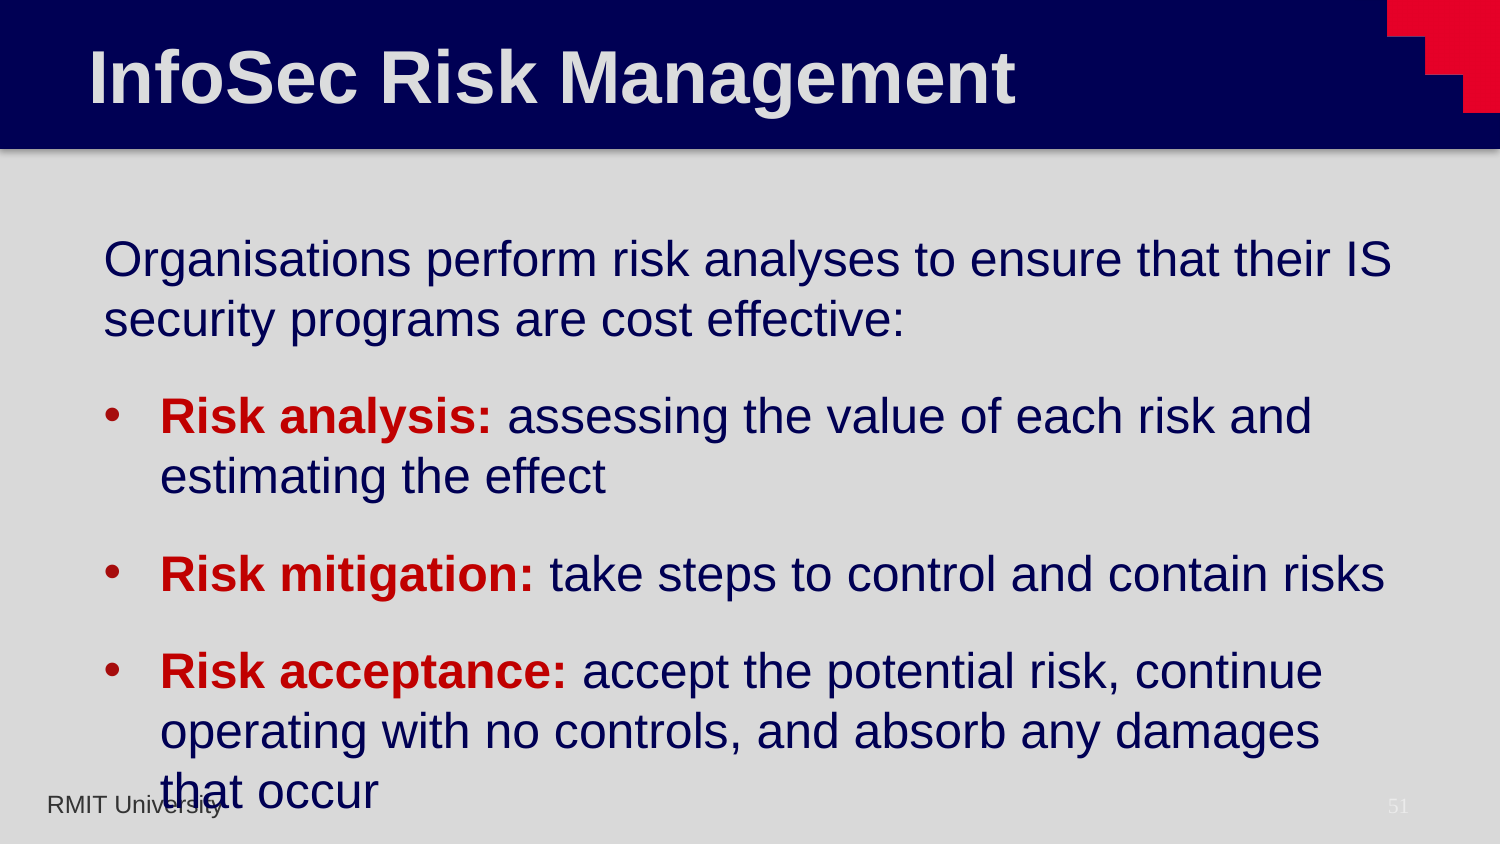

# InfoSec Risk Management
Organisations perform risk analyses to ensure that their IS security programs are cost effective:
Risk analysis: assessing the value of each risk and estimating the effect
Risk mitigation: take steps to control and contain risks
Risk acceptance: accept the potential risk, continue operating with no controls, and absorb any damages that occur
51